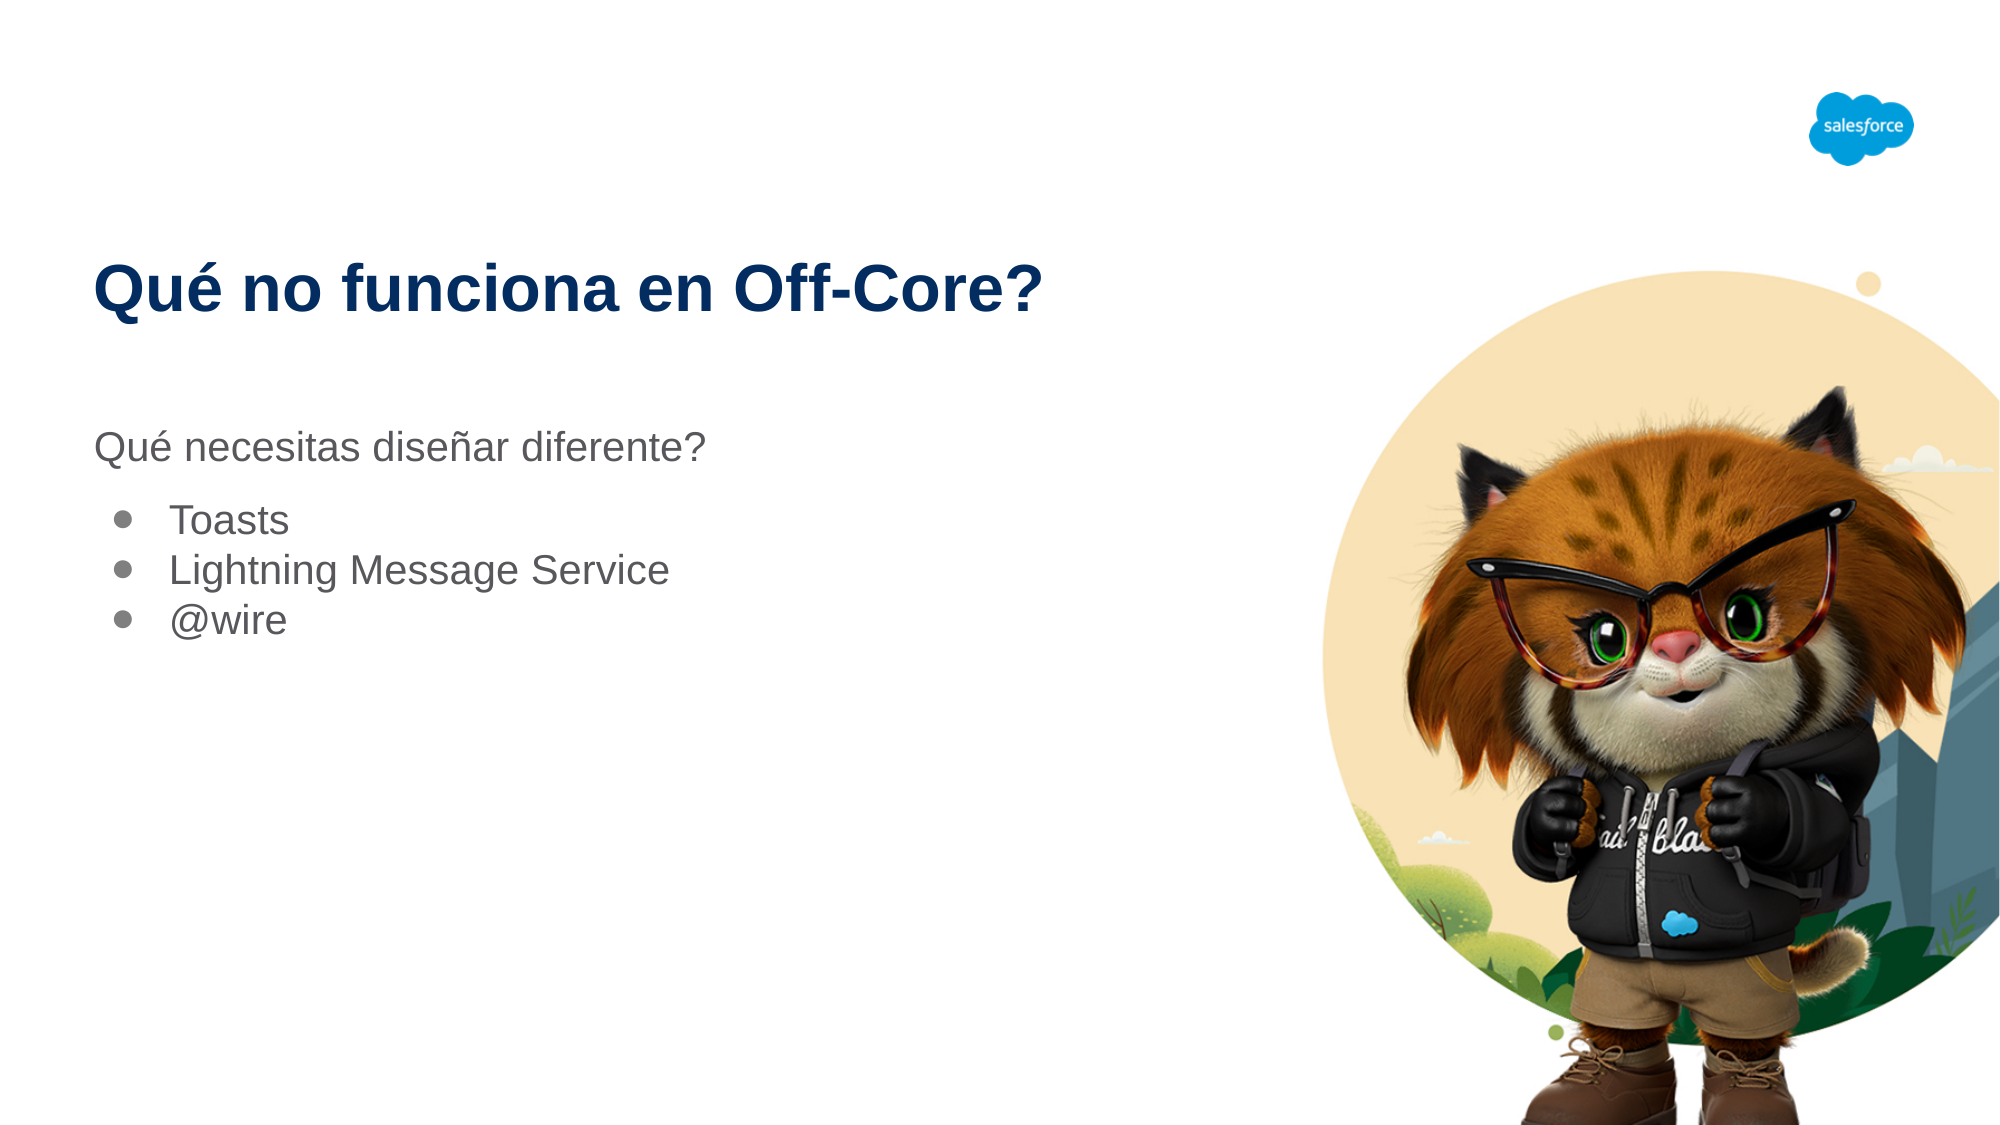

# Qué no funciona en Off-Core?

Qué necesitas diseñar diferente?
Toasts
Lightning Message Service
@wire